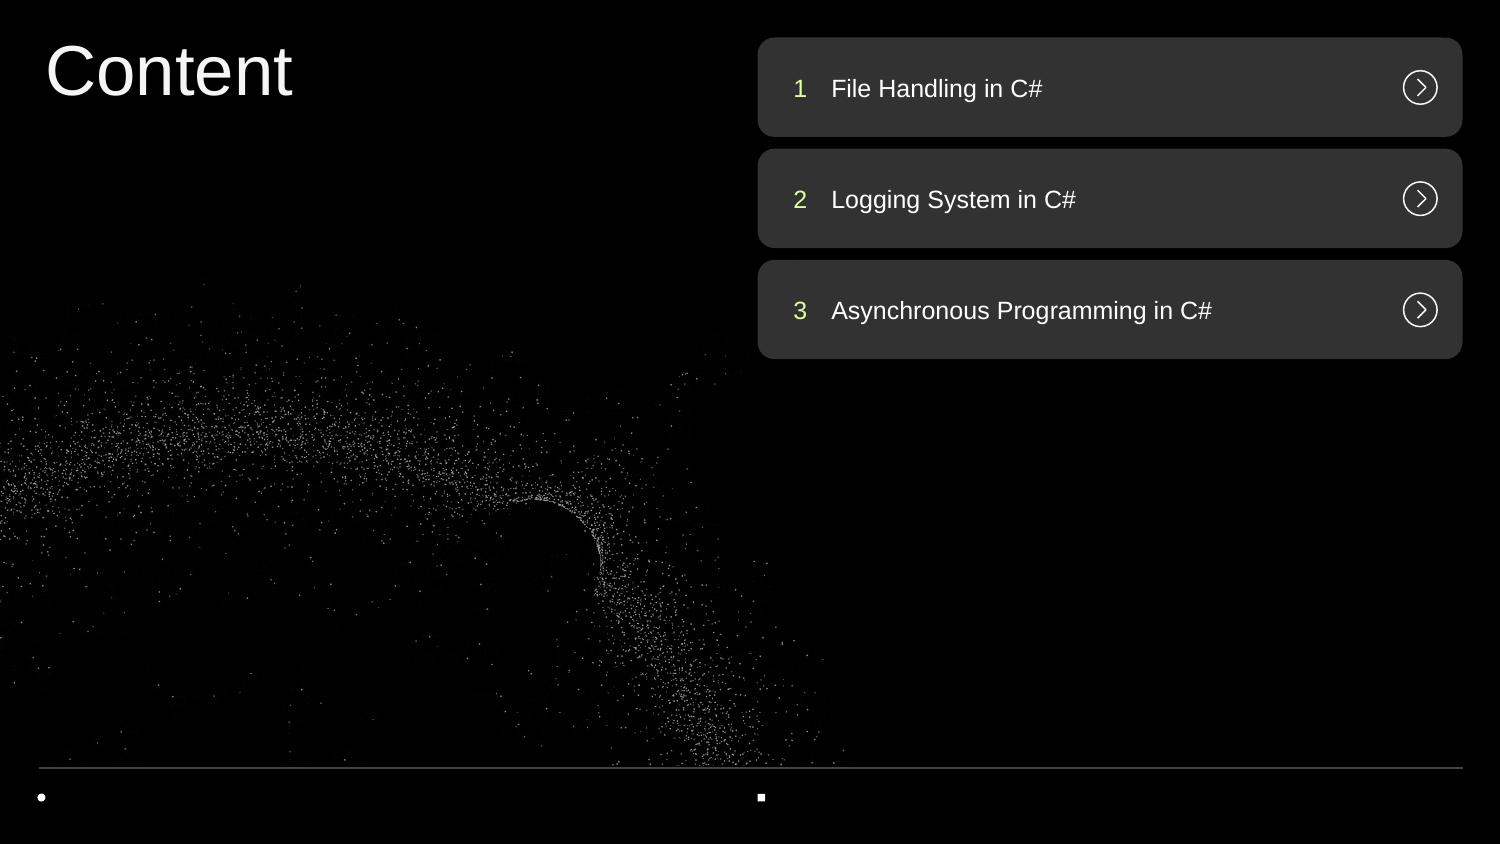

# Content

1
File Handling in C#

2
Logging System in C#

3
Asynchronous Programming in C#